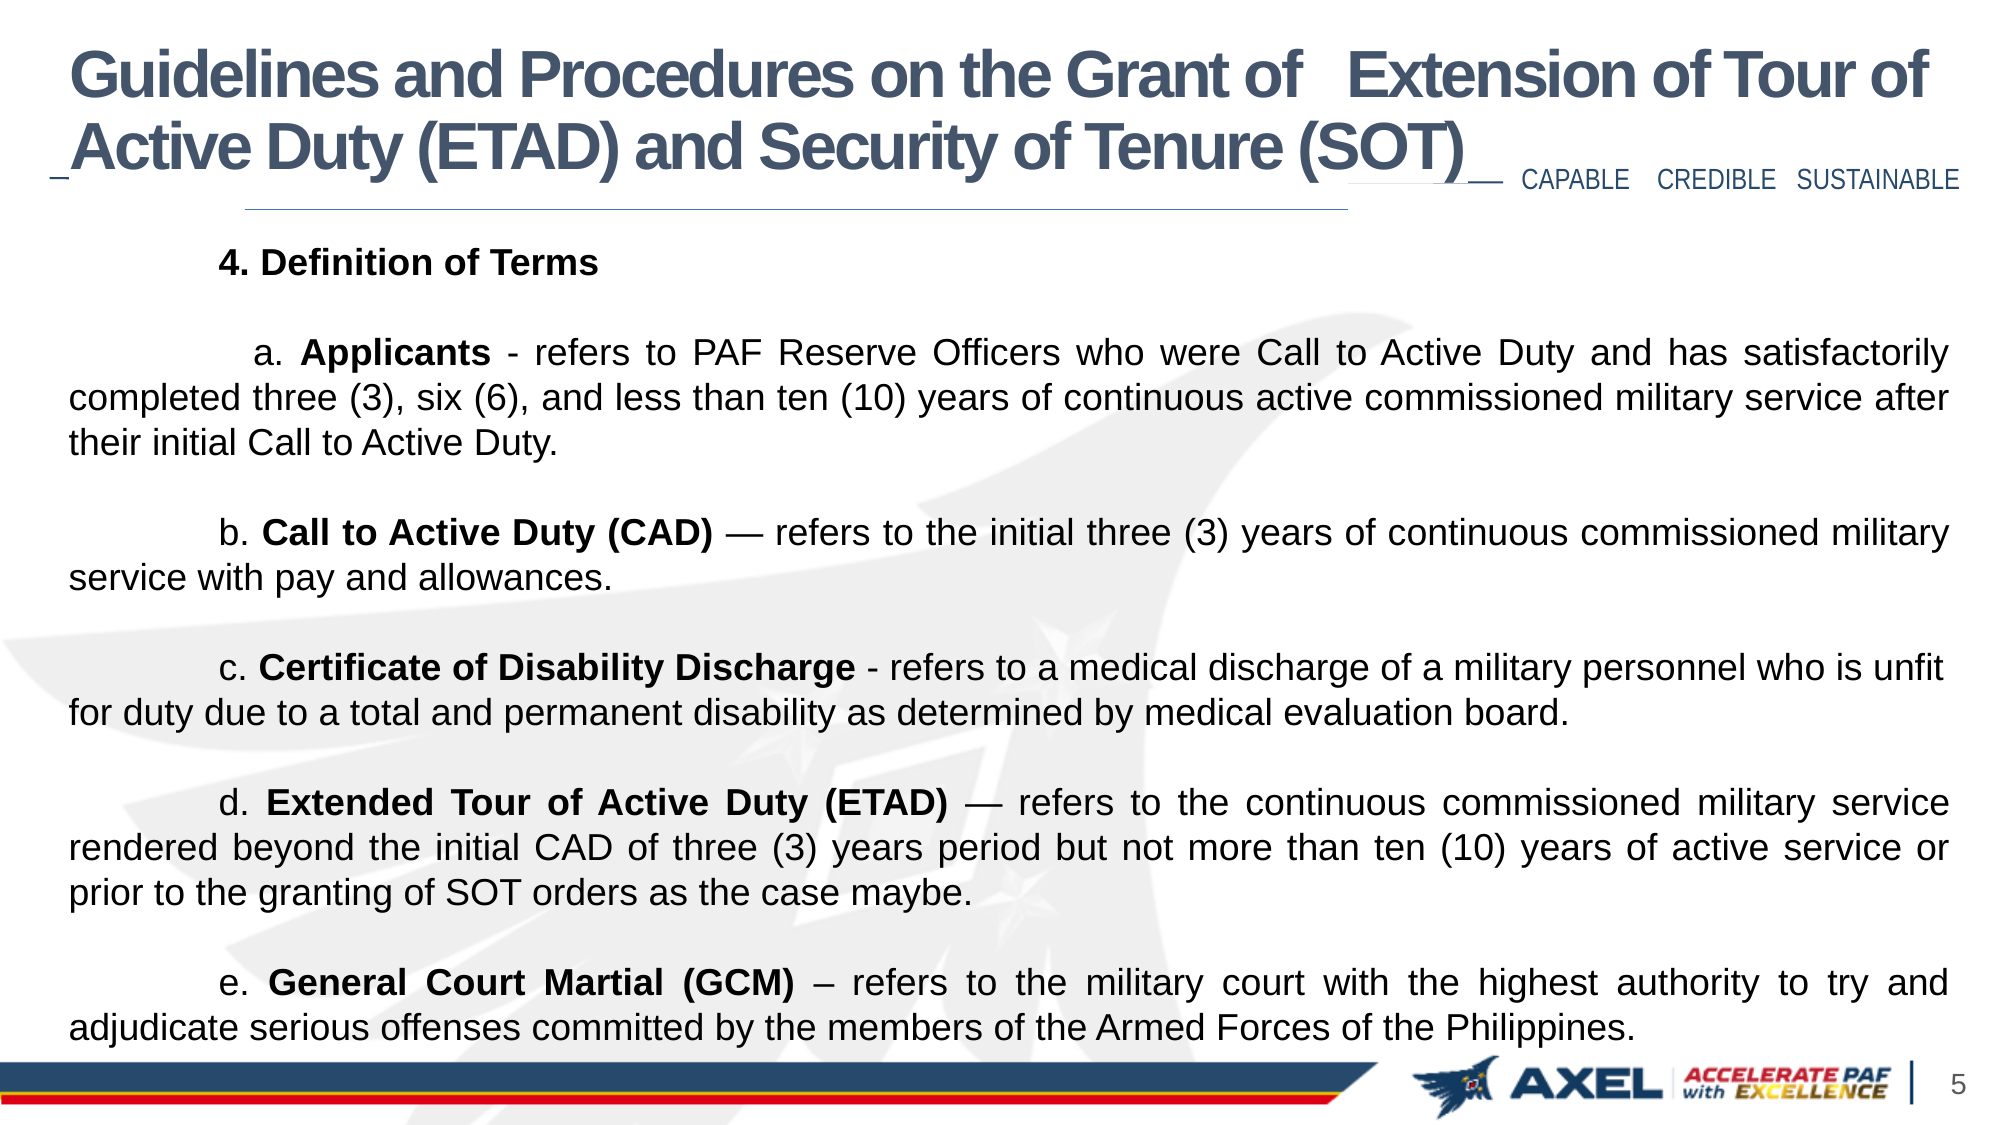

# Guidelines and Procedures on the Grant of   Extension of Tour of Active Duty (ETAD) and Security of Tenure (SOT)

	4. Definition of Terms

       	a. Applicants - refers to PAF Reserve Officers who were Call to Active Duty and has satisfactorily completed three (3), six (6), and less than ten (10) years of continuous active commissioned military service after their initial Call to Active Duty.

	b. Call to Active Duty (CAD) — refers to the initial three (3) years of continuous commissioned military service with pay and allowances.

	c. Certificate of Disability Discharge - refers to a medical discharge of a military personnel who is unfit for duty due to a total and permanent disability as determined by medical evaluation board.

	d. Extended Tour of Active Duty (ETAD) — refers to the continuous commissioned military service rendered beyond the initial CAD of three (3) years period but not more than ten (10) years of active service or prior to the granting of SOT orders as the case maybe.

	e. General Court Martial (GCM) – refers to the military court with the highest authority to try and adjudicate serious offenses committed by the members of the Armed Forces of the Philippines.